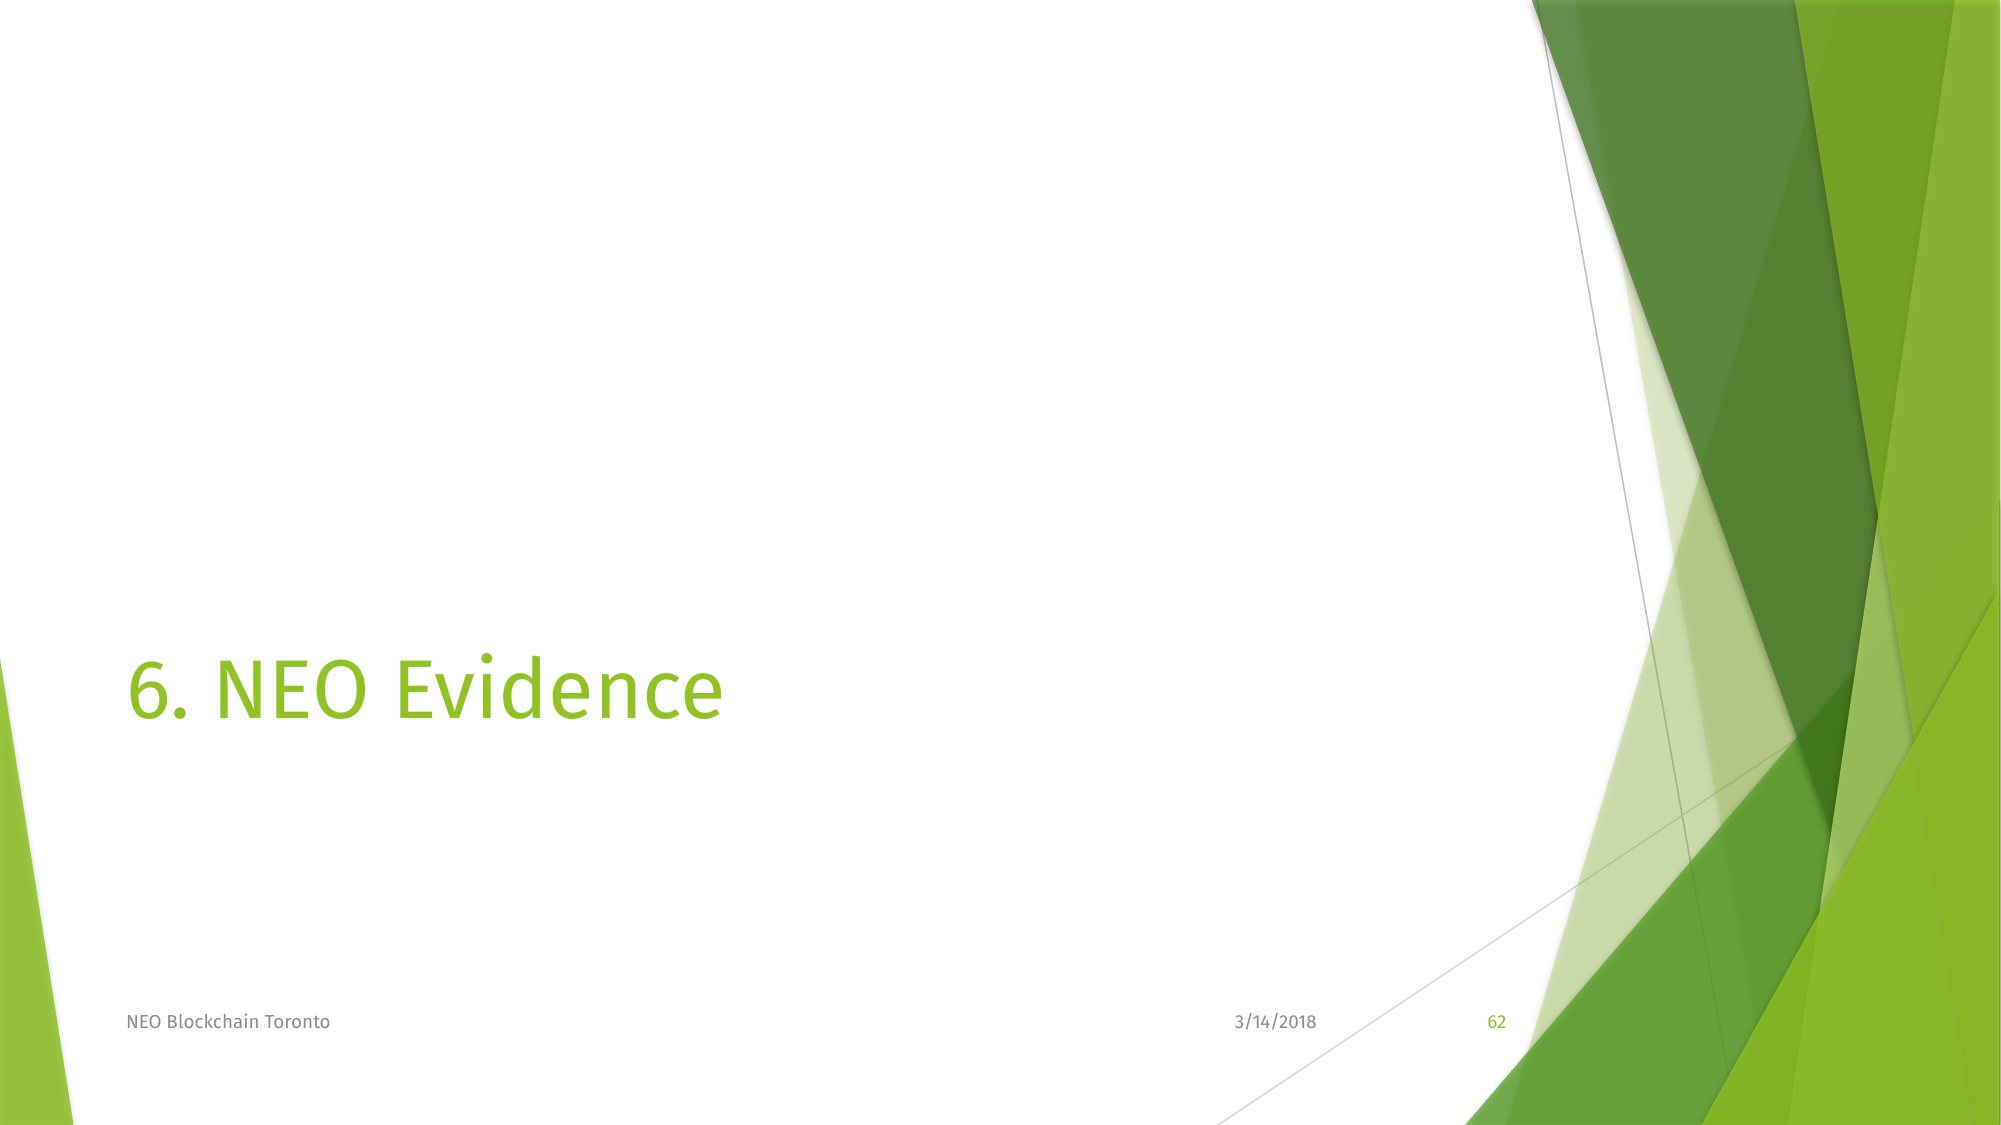

# 6. NEO Evidence

NEO Blockchain Toronto
3/14/2018
62